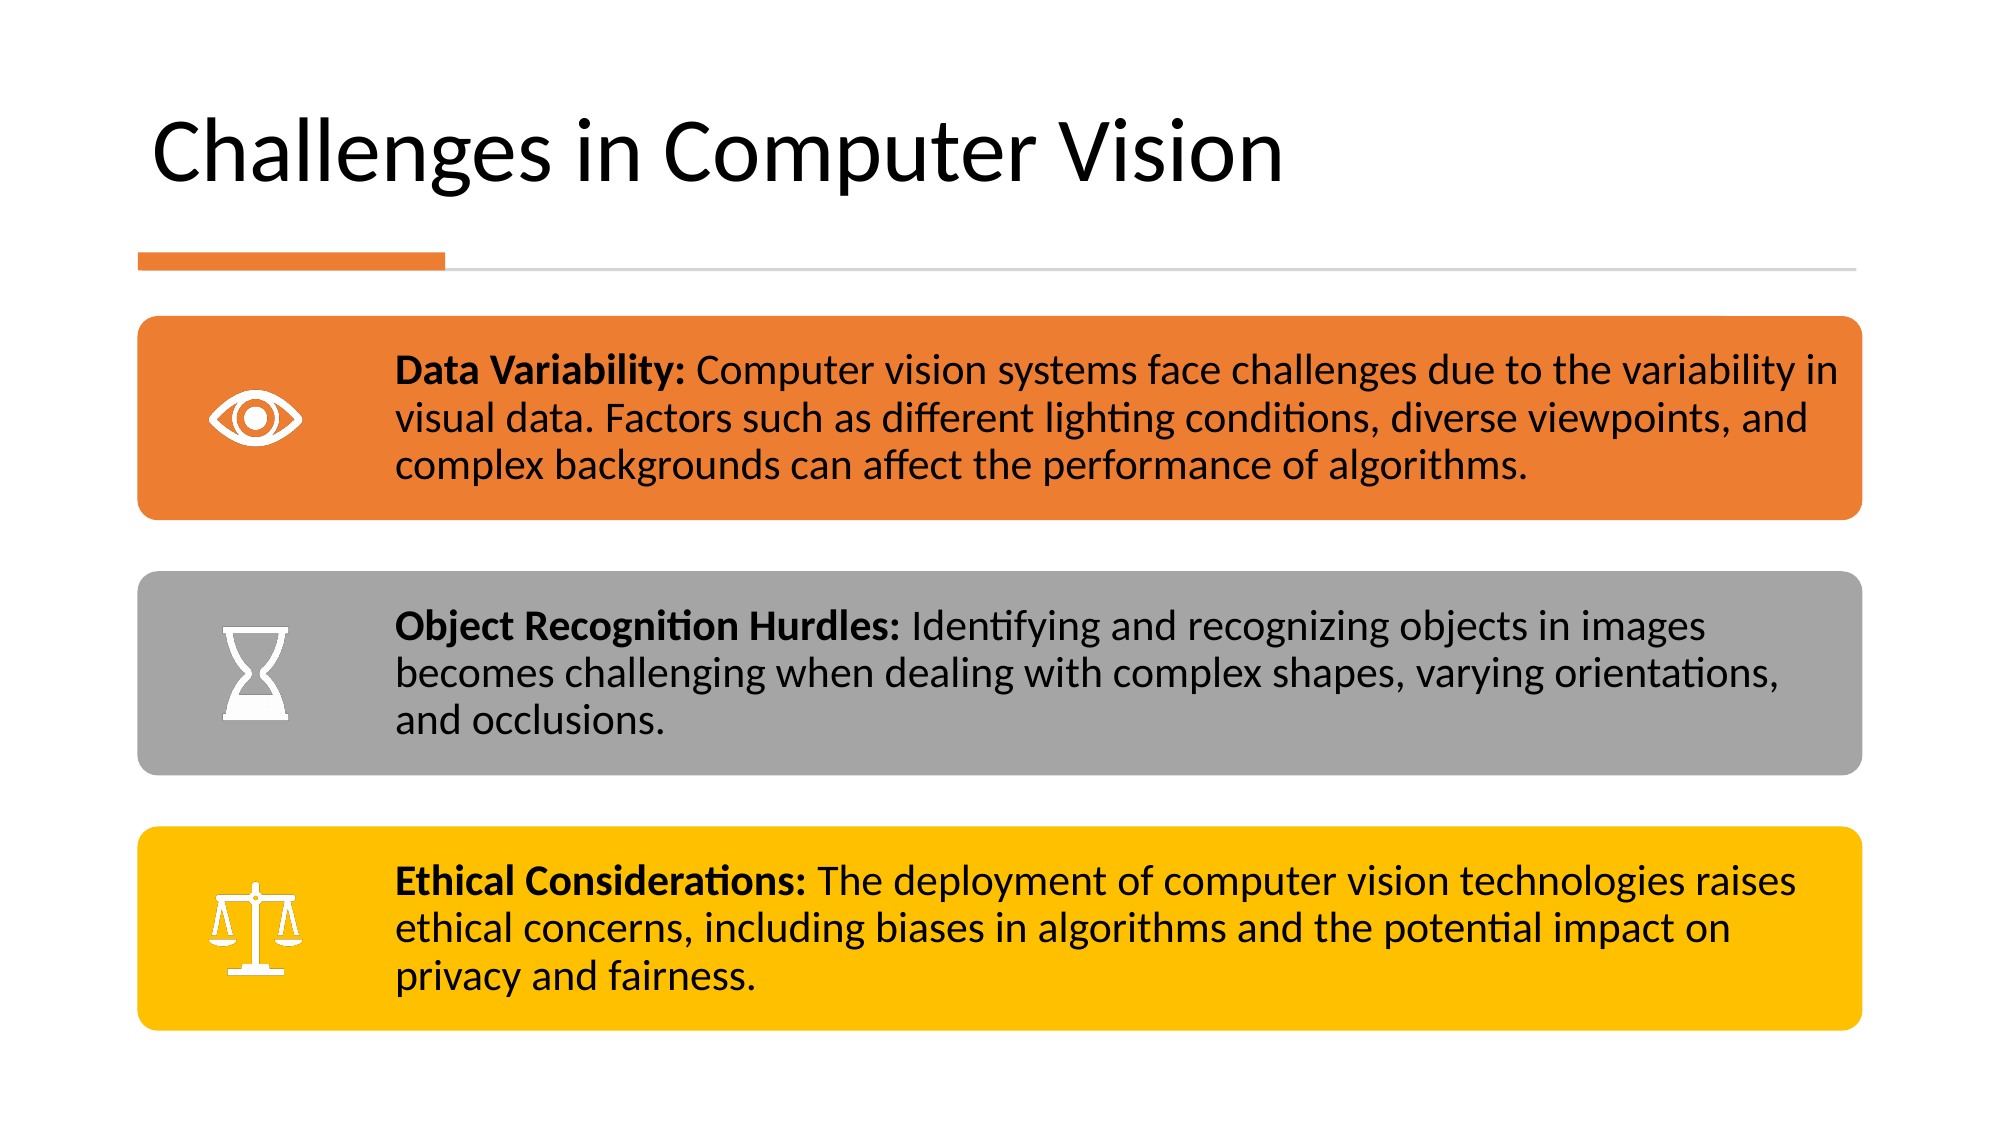

# Challenges in Computer Vision

Data Variability: Computer vision systems face challenges due to the variability in visual data. Factors such as different lighting conditions, diverse viewpoints, and complex backgrounds can affect the performance of algorithms.
Object Recognition Hurdles: Identifying and recognizing objects in images becomes challenging when dealing with complex shapes, varying orientations, and occlusions.
Ethical Considerations: The deployment of computer vision technologies raises ethical concerns, including biases in algorithms and the potential impact on privacy and fairness.